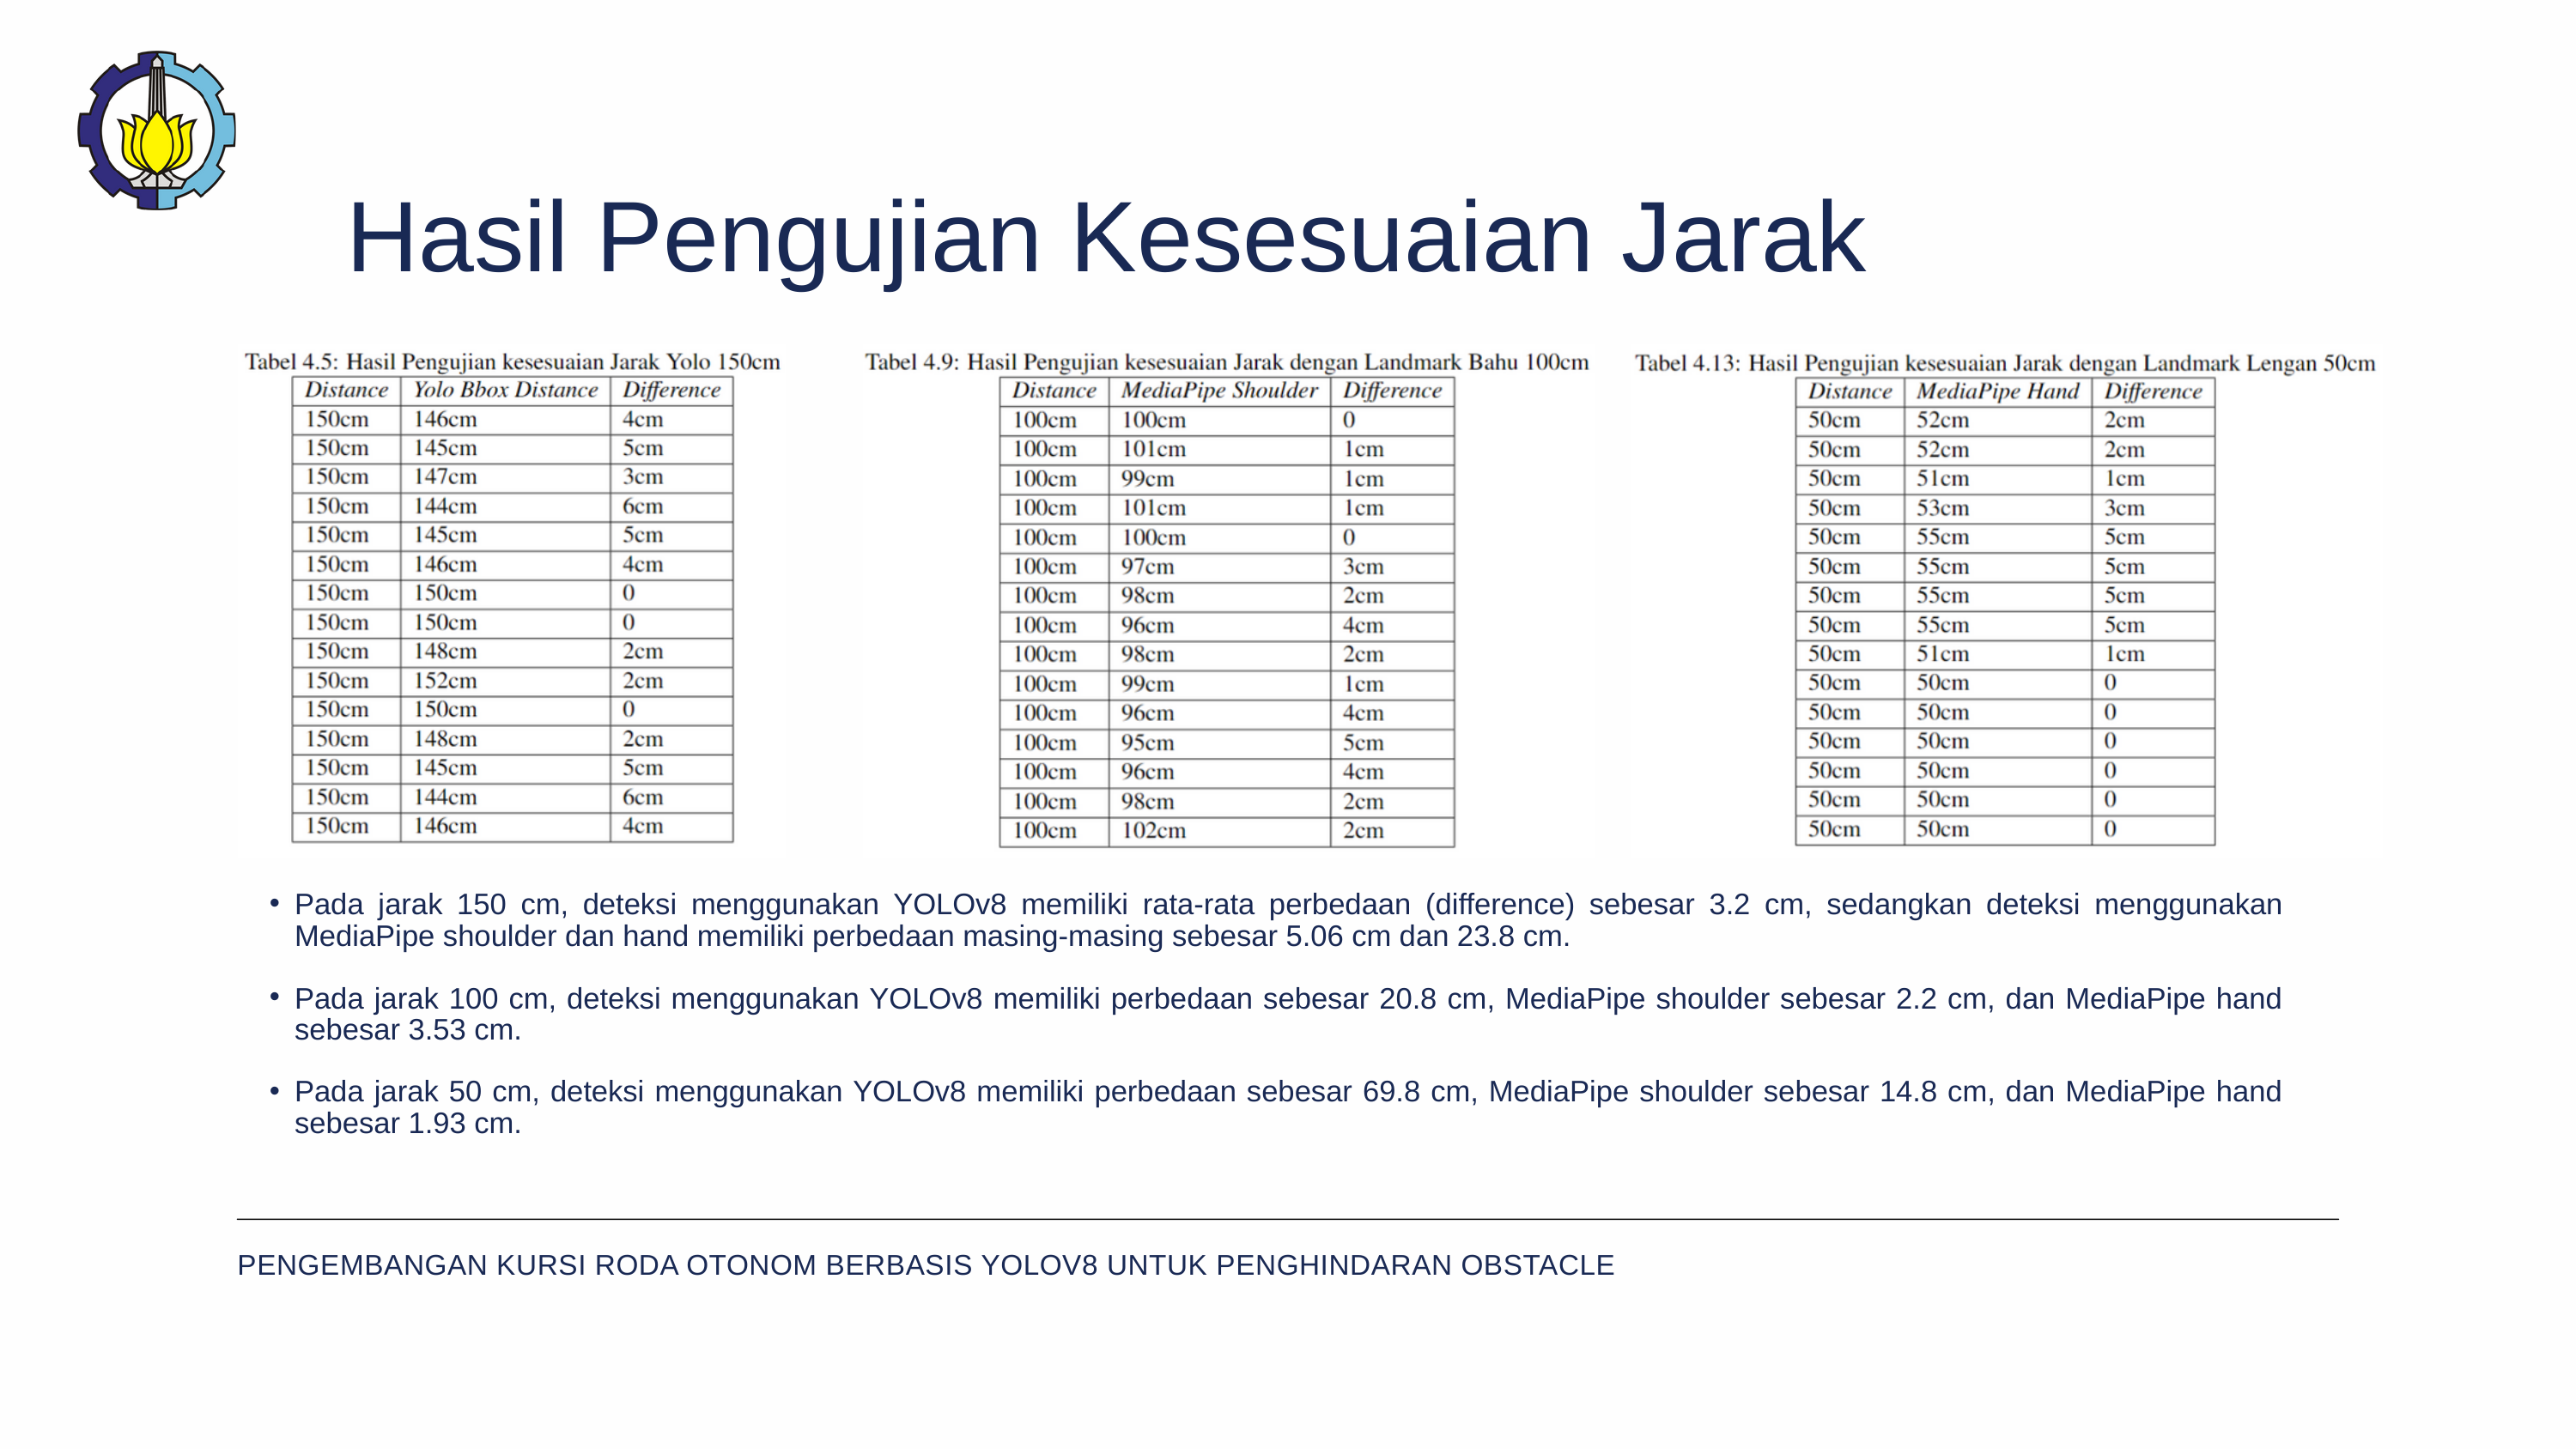

Hasil Pengujian Kesesuaian Jarak

Pada jarak 150 cm, deteksi menggunakan YOLOv8 memiliki rata-rata perbedaan (difference) sebesar 3.2 cm, sedangkan deteksi menggunakan MediaPipe shoulder dan hand memiliki perbedaan masing-masing sebesar 5.06 cm dan 23.8 cm.

Pada jarak 100 cm, deteksi menggunakan YOLOv8 memiliki perbedaan sebesar 20.8 cm, MediaPipe shoulder sebesar 2.2 cm, dan MediaPipe hand sebesar 3.53 cm.

Pada jarak 50 cm, deteksi menggunakan YOLOv8 memiliki perbedaan sebesar 69.8 cm, MediaPipe shoulder sebesar 14.8 cm, dan MediaPipe hand sebesar 1.93 cm.

PENGEMBANGAN KURSI RODA OTONOM BERBASIS YOLOV8 UNTUK PENGHINDARAN OBSTACLE